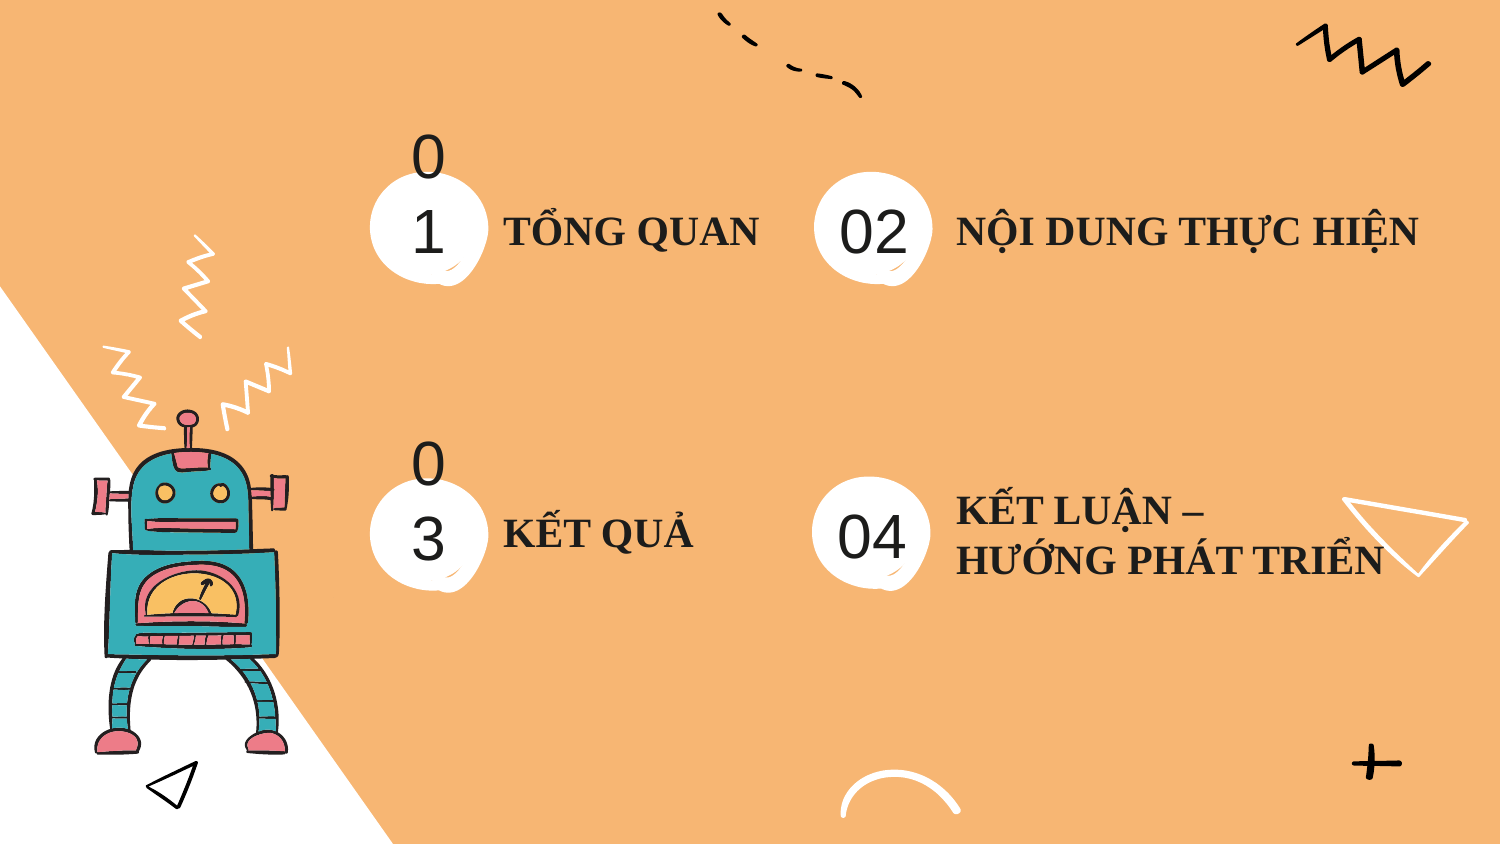

01
02
# TỔNG QUAN
NỘI DUNG THỰC HIỆN

KẾT QUẢ
04
KẾT LUẬN –
HƯỚNG PHÁT TRIỂN
03